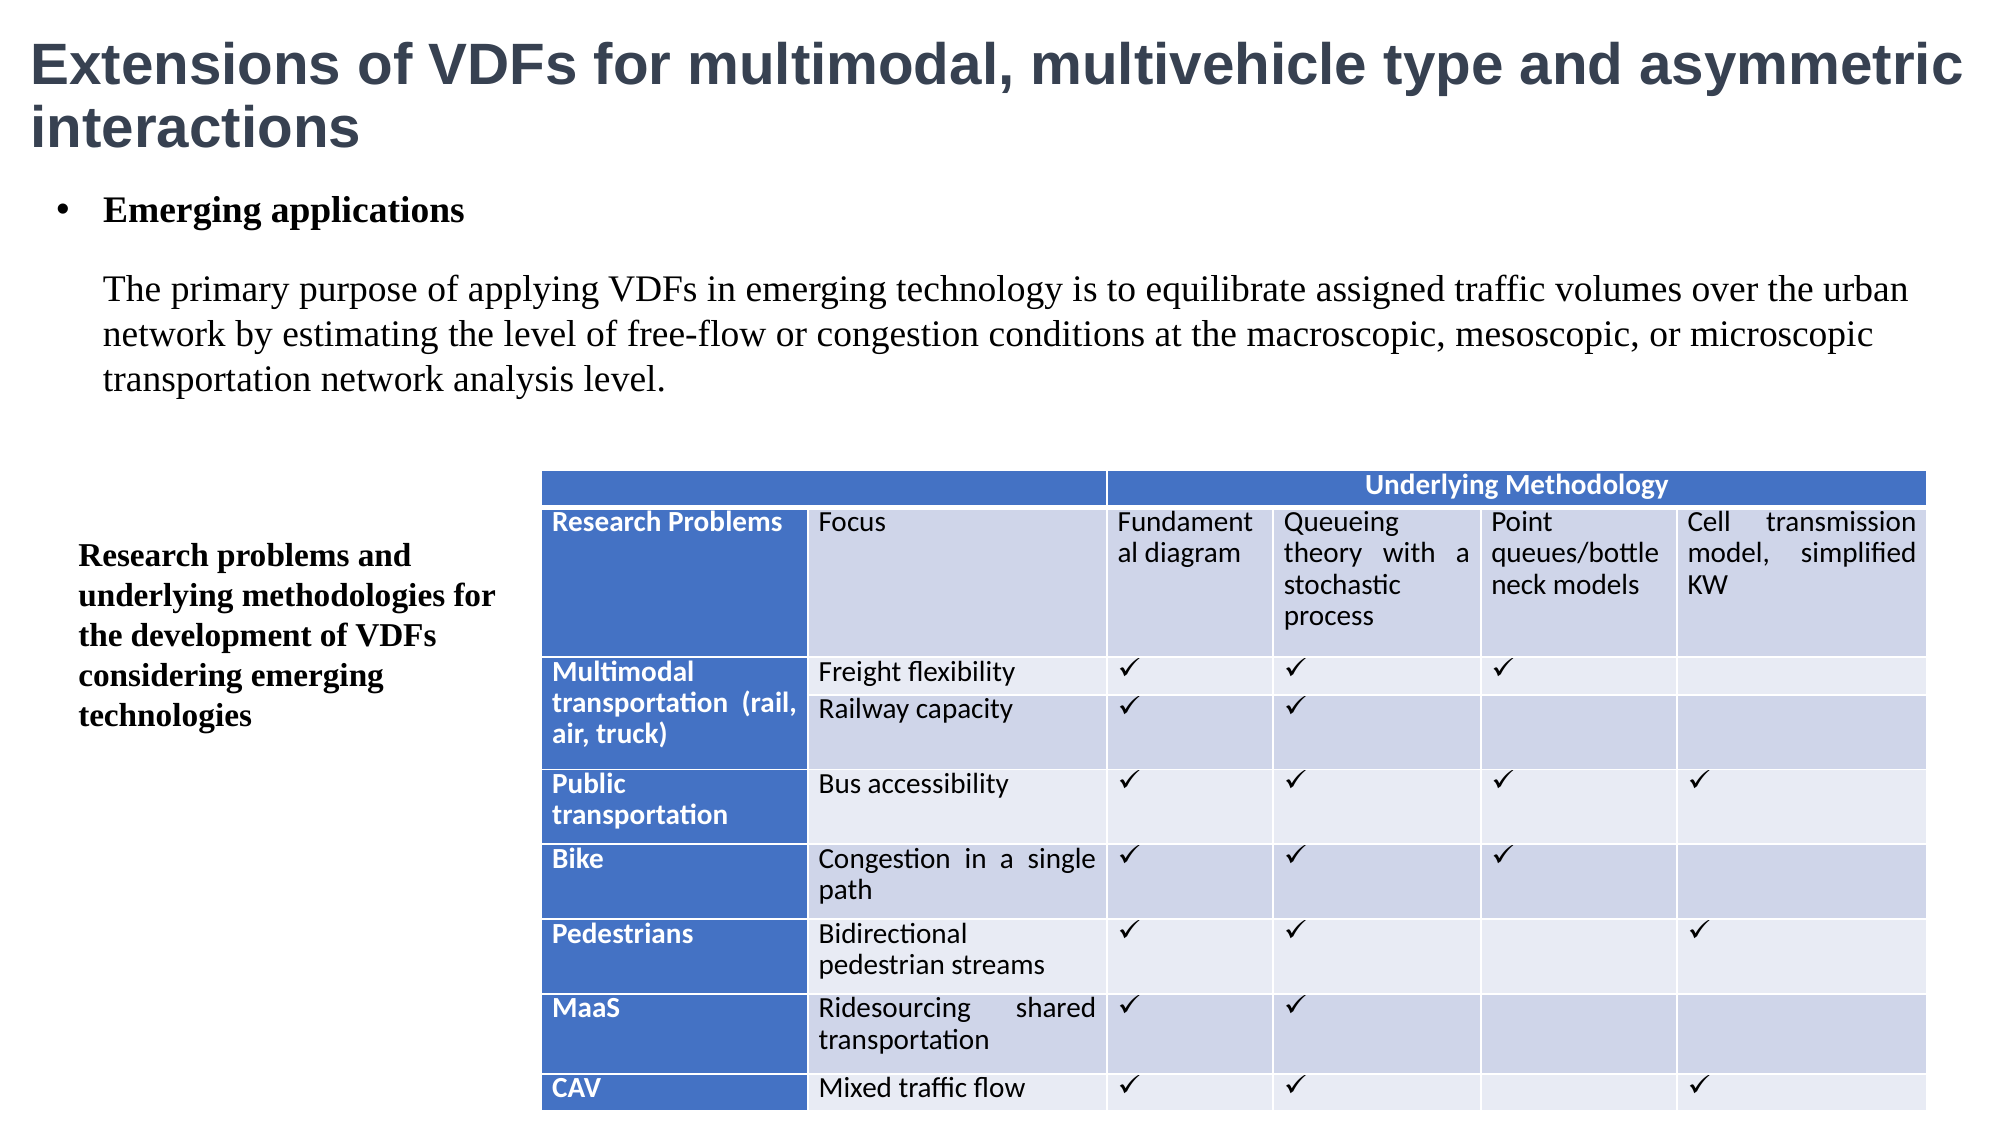

# Extensions of VDFs for multimodal, multivehicle type and asymmetric interactions
Emerging applications
The primary purpose of applying VDFs in emerging technology is to equilibrate assigned traffic volumes over the urban network by estimating the level of free-flow or congestion conditions at the macroscopic, mesoscopic, or microscopic transportation network analysis level.
|  |  | Underlying Methodology |  |  |  |
| --- | --- | --- | --- | --- | --- |
| Research Problems | Focus | Fundamental diagram | Queueing theory with a stochastic process | Point queues/bottleneck models | Cell transmission model, simplified KW |
| Multimodal transportation (rail, air, truck) | Freight flexibility |  |  |  |  |
|  | Railway capacity |  |  |  |  |
| Public transportation | Bus accessibility |  |  |  |  |
| Bike | Congestion in a single path |  |  |  |  |
| Pedestrians | Bidirectional pedestrian streams |  |  |  |  |
| MaaS | Ridesourcing shared transportation |  |  |  |  |
| CAV | Mixed traffic flow |  |  |  |  |
Research problems and underlying methodologies for the development of VDFs considering emerging technologies